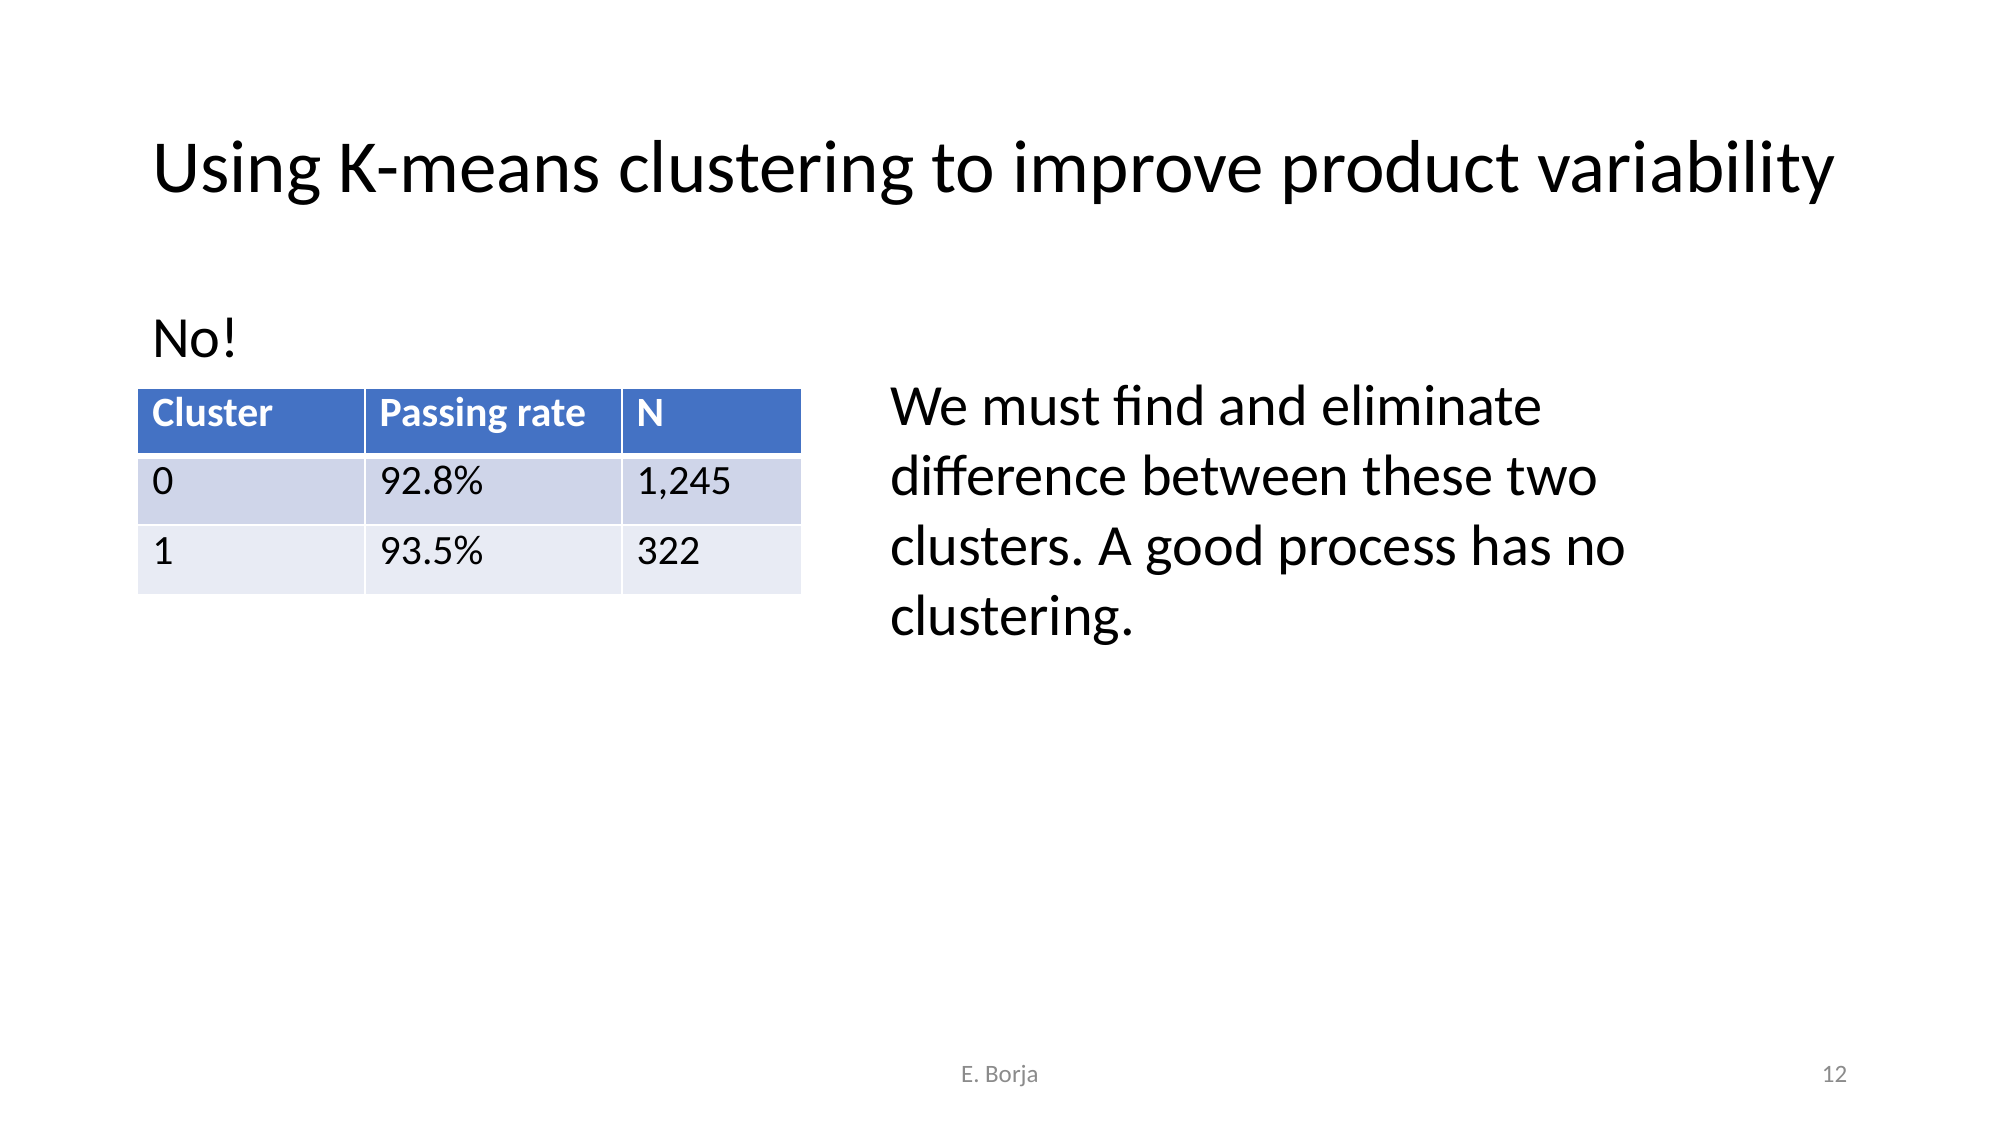

# Using K-means clustering to improve product variability
No!

We must find and eliminate difference between these two clusters. A good process has no clustering.
| Cluster | Passing rate | N |
| --- | --- | --- |
| 0 | 92.8% | 1,245 |
| 1 | 93.5% | 322 |
E. Borja
12